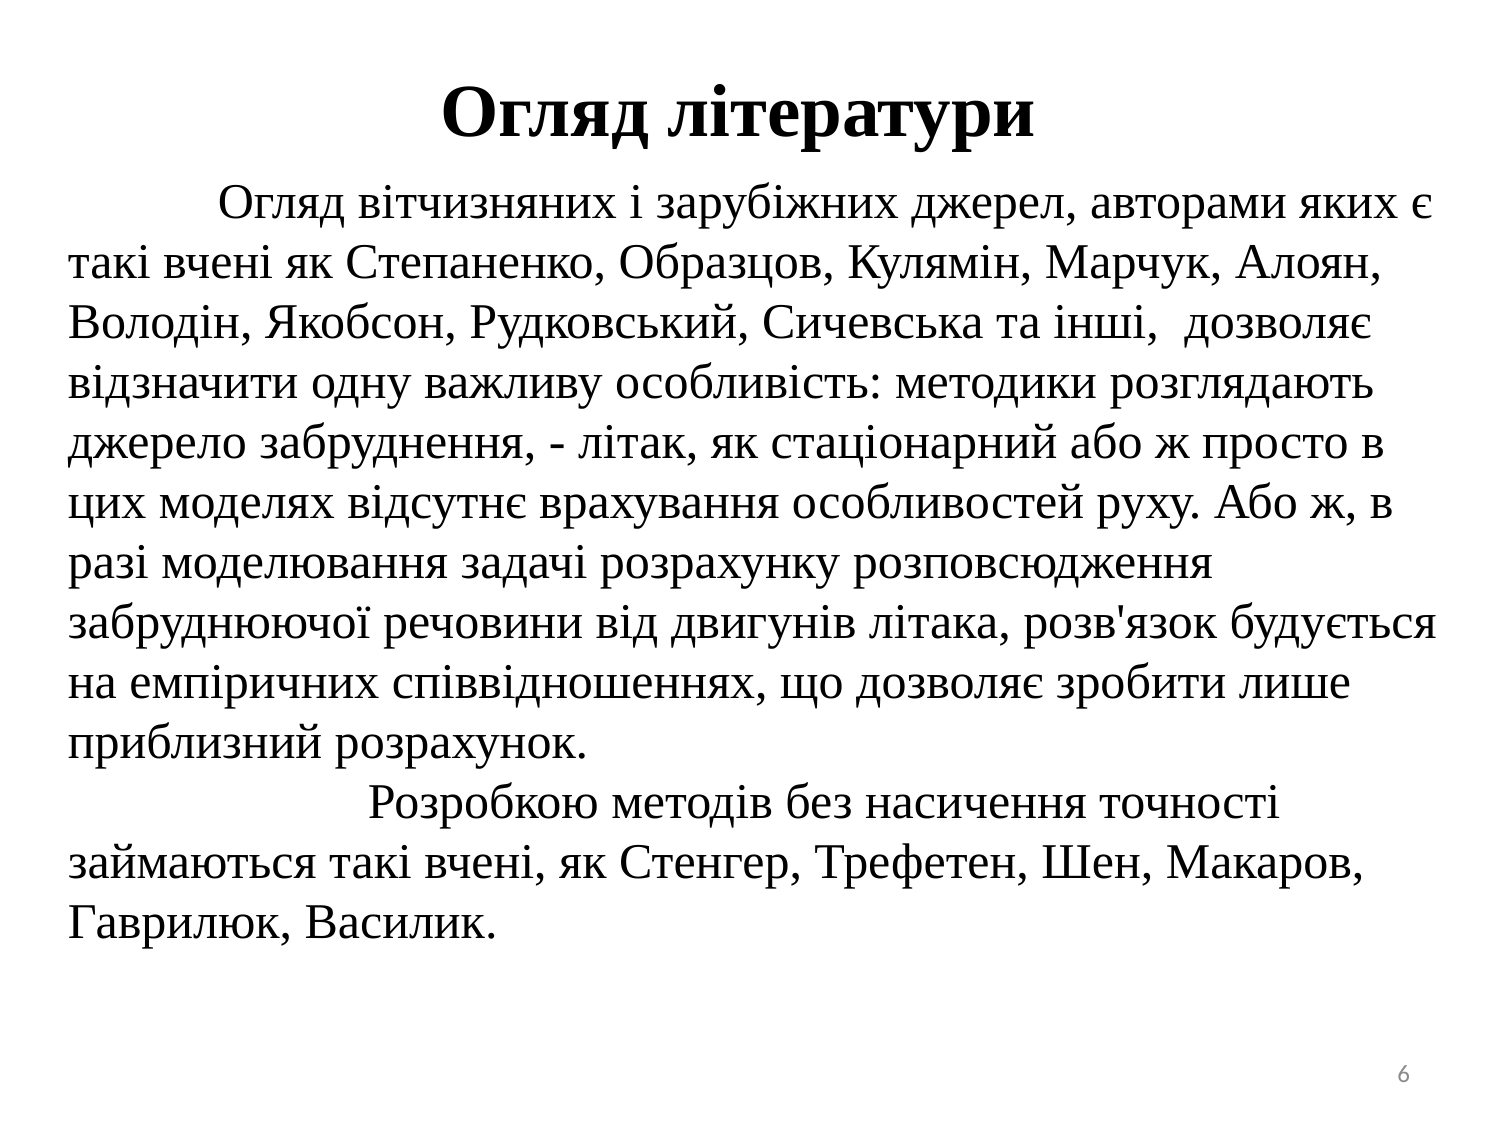

Огляд літератури
	Огляд вітчизняних і зарубіжних джерел, авторами яких є такі вчені як Степаненко, Образцов, Кулямін, Марчук, Алоян, Володін, Якобсон, Рудковський, Сичевська та інші,  дозволяє відзначити одну важливу особливість: методики розглядають джерело забруднення, - літак, як стаціонарний або ж просто в цих моделях відсутнє врахування особливостей руху. Або ж, в разі моделювання задачі розрахунку розповсюдження забруднюючої речовини від двигунів літака, розв'язок будується на емпіричних співвідношеннях, що дозволяє зробити лише приблизний розрахунок.
		Розробкою методів без насичення точності займаються такі вчені, як Стенгер, Трефетен, Шен, Макаров, Гаврилюк, Василик.

6